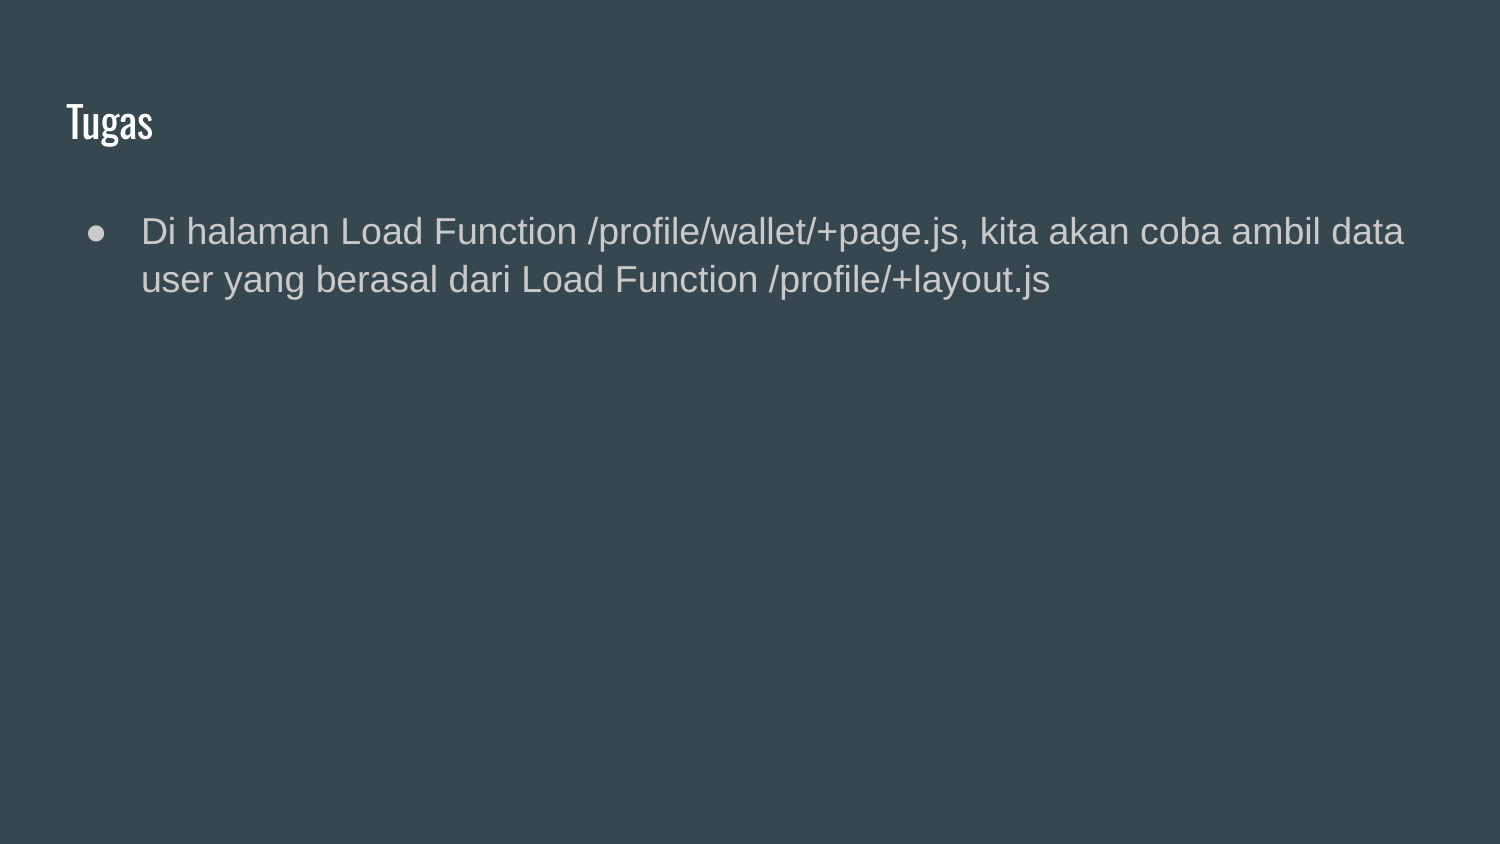

# Tugas
Di halaman Load Function /profile/wallet/+page.js, kita akan coba ambil data user yang berasal dari Load Function /profile/+layout.js